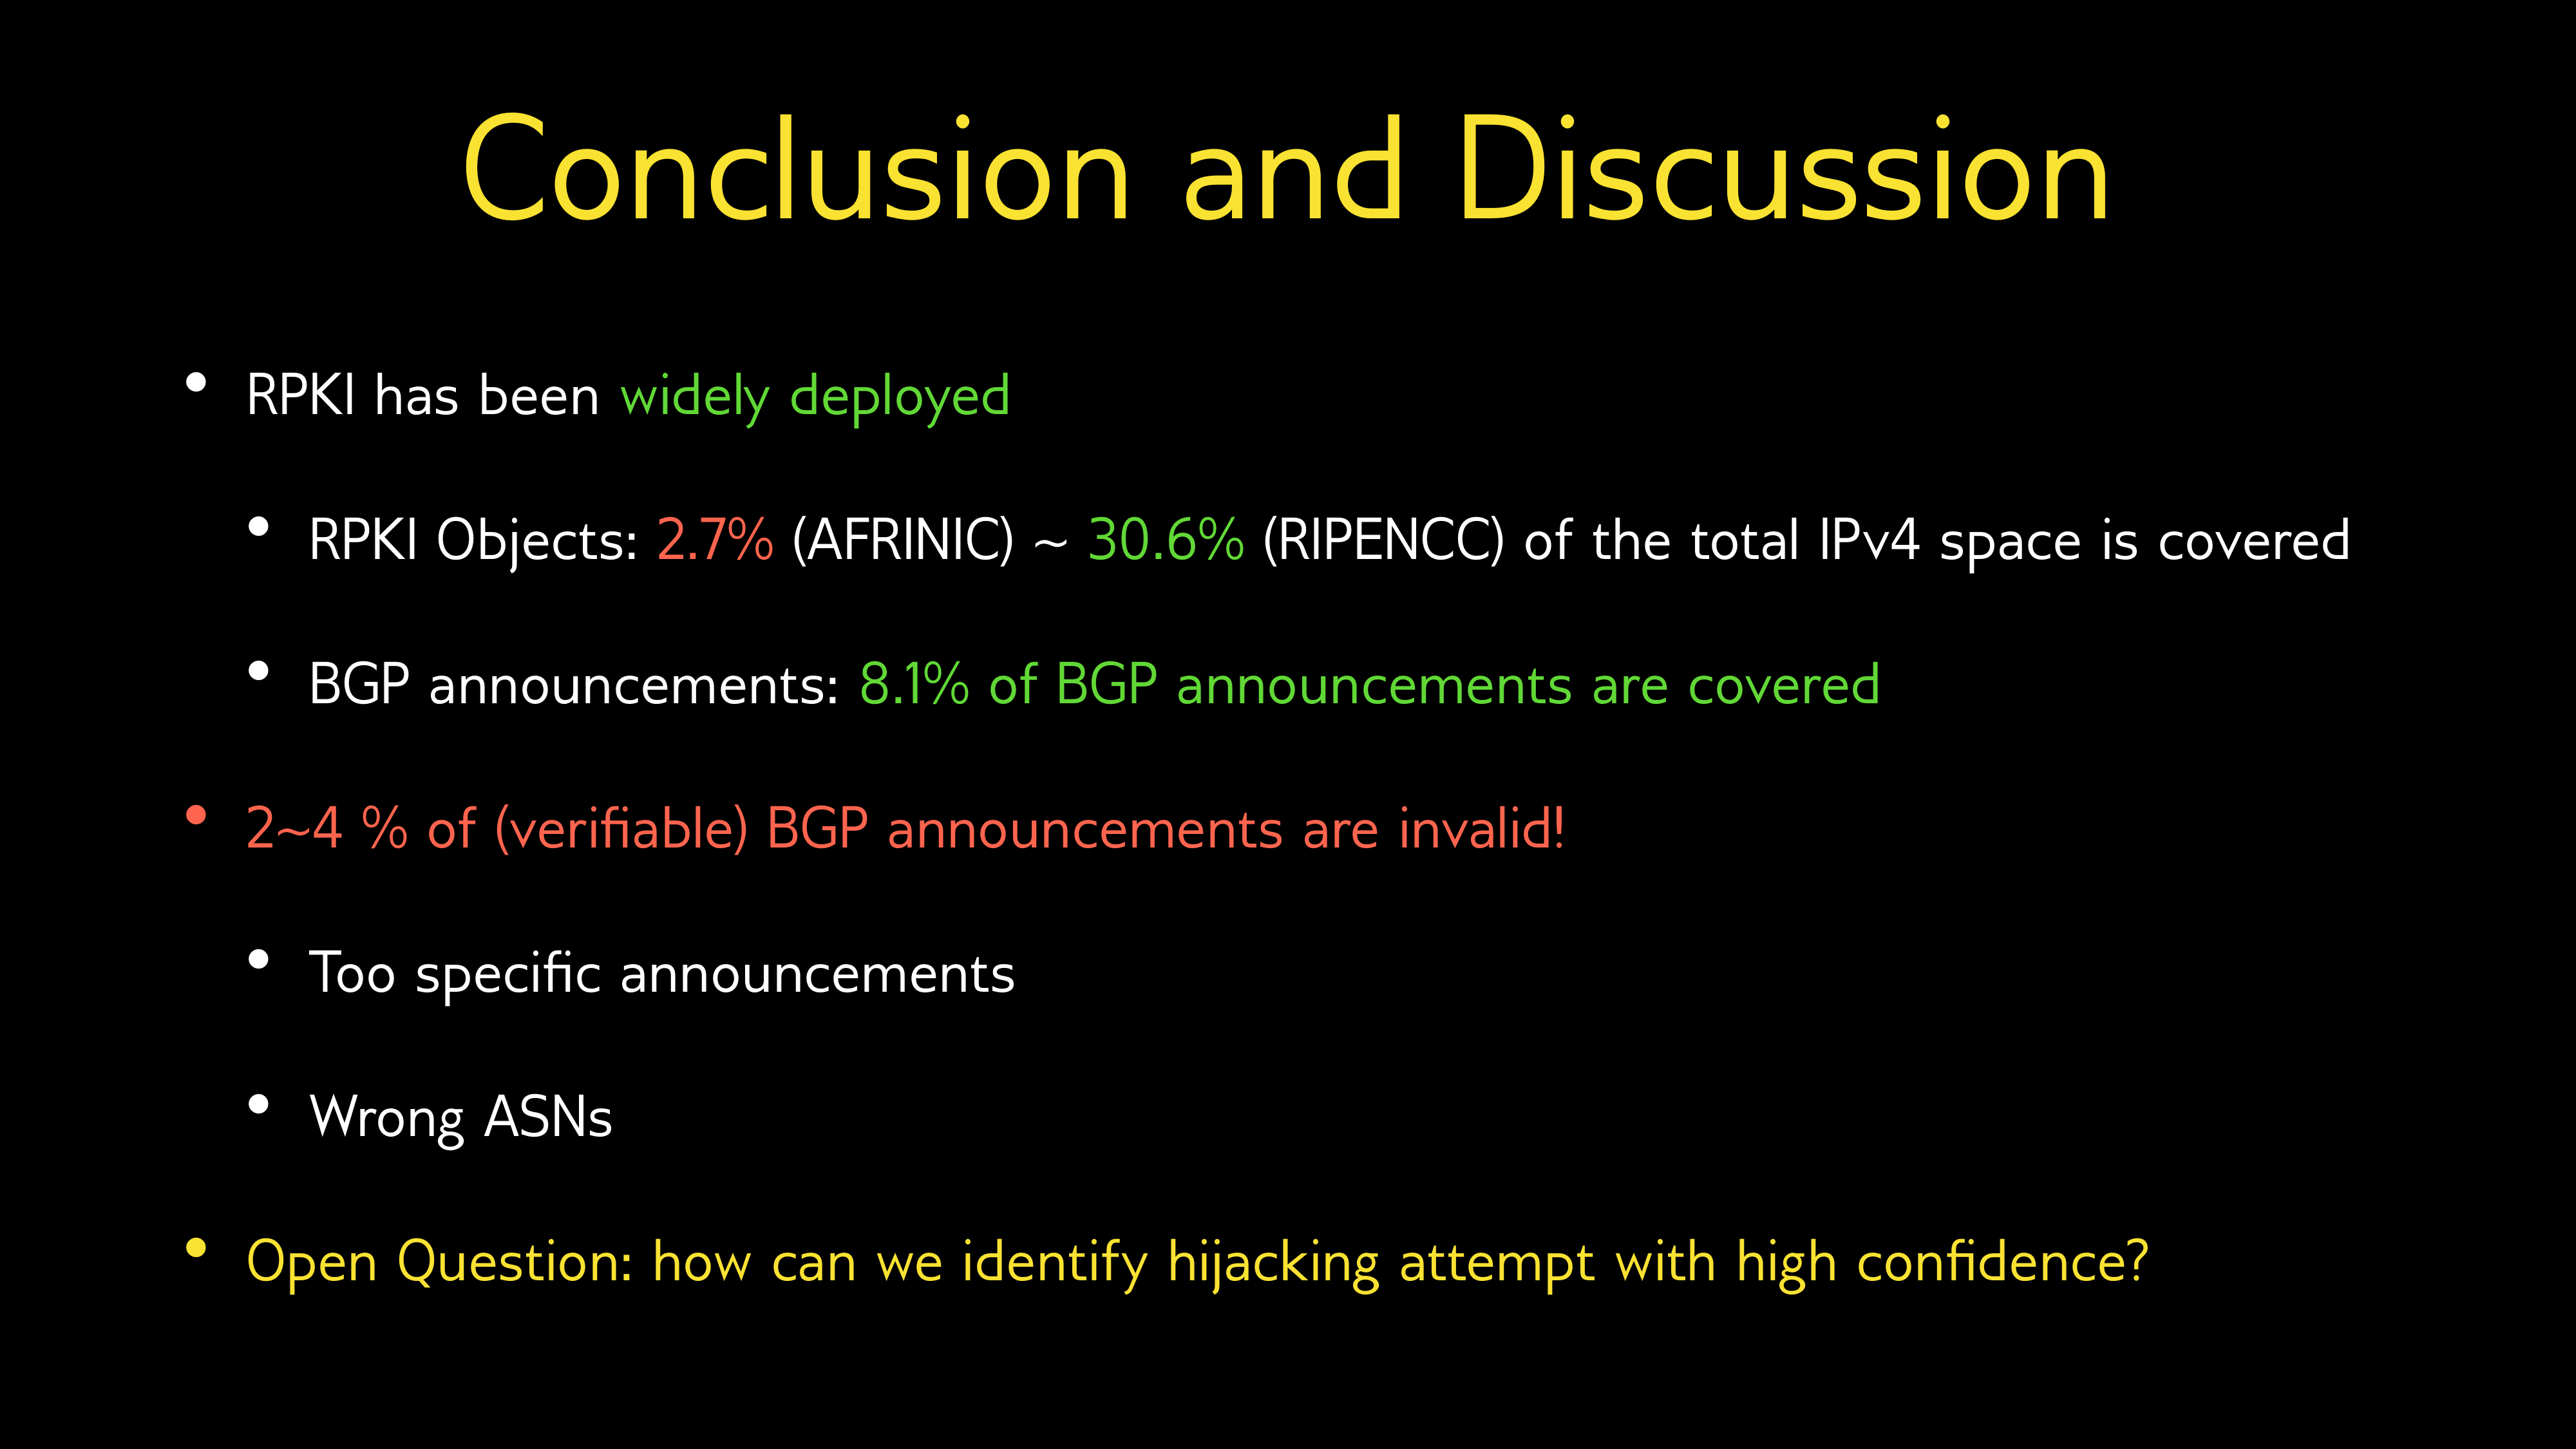

# Conclusion and Discussion
RPKI has been widely deployed
RPKI Objects: 2.7% (AFRINIC) ~ 30.6% (RIPENCC) of the total IPv4 space is covered
BGP announcements: 8.1% of BGP announcements are covered
2~4 % of (verifiable) BGP announcements are invalid!
Too specific announcements
Wrong ASNs
Open Question: how can we identify hijacking attempt with high confidence?
42